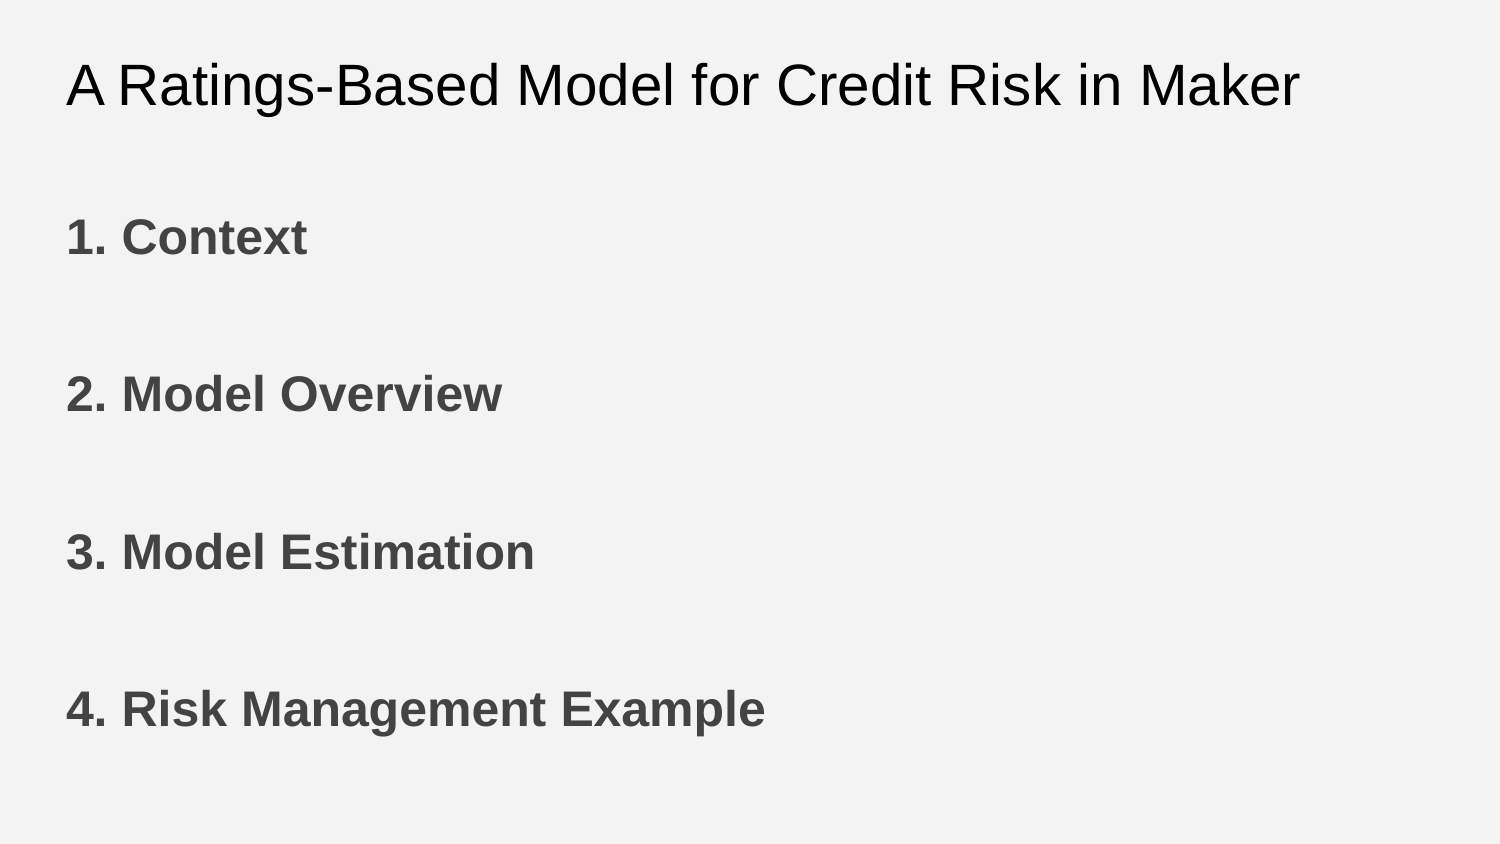

# A Ratings-Based Model for Credit Risk in Maker

1. Context

2. Model Overview
3. Model Estimation
4. Risk Management Example